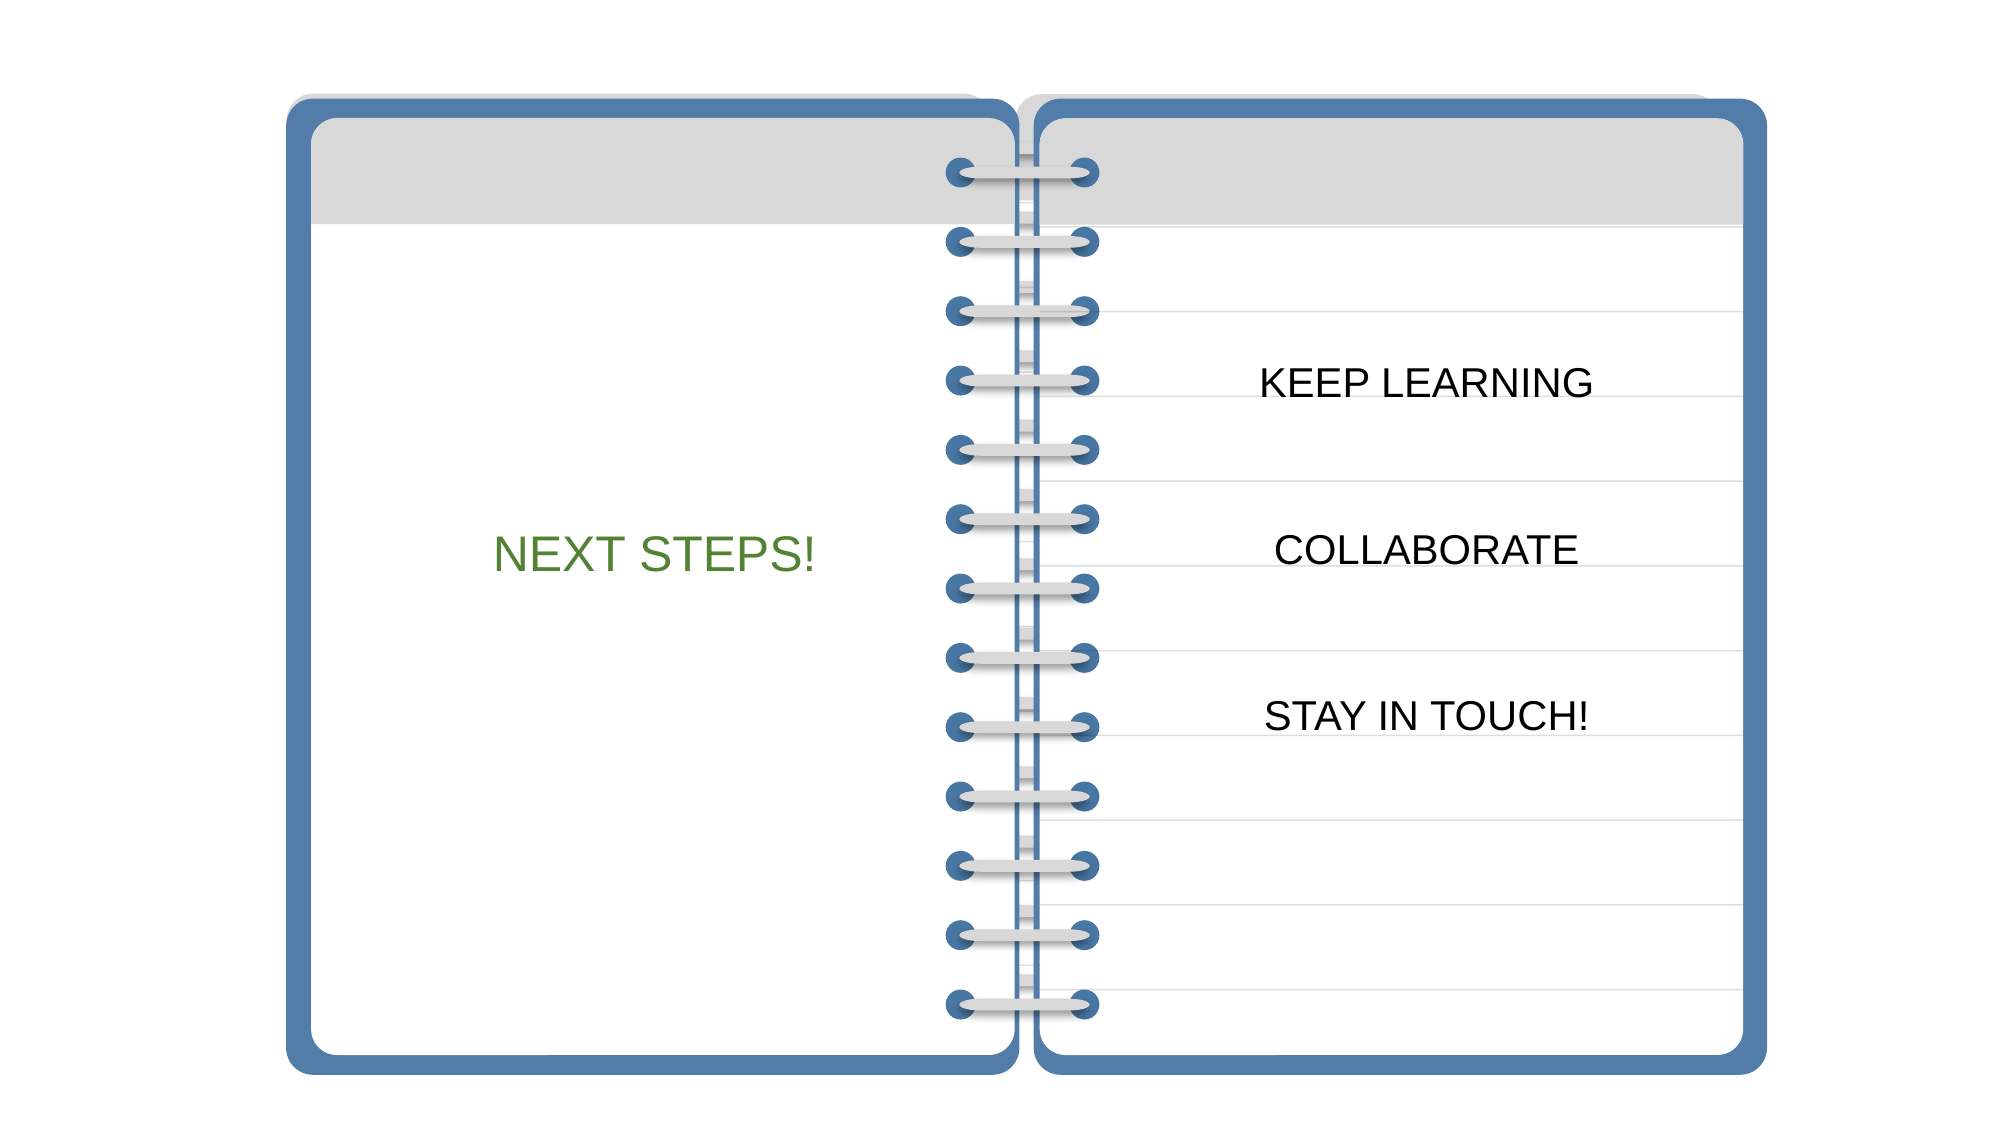

KEEP LEARNING

COLLABORATE

STAY IN TOUCH!

NEXT STEPS!